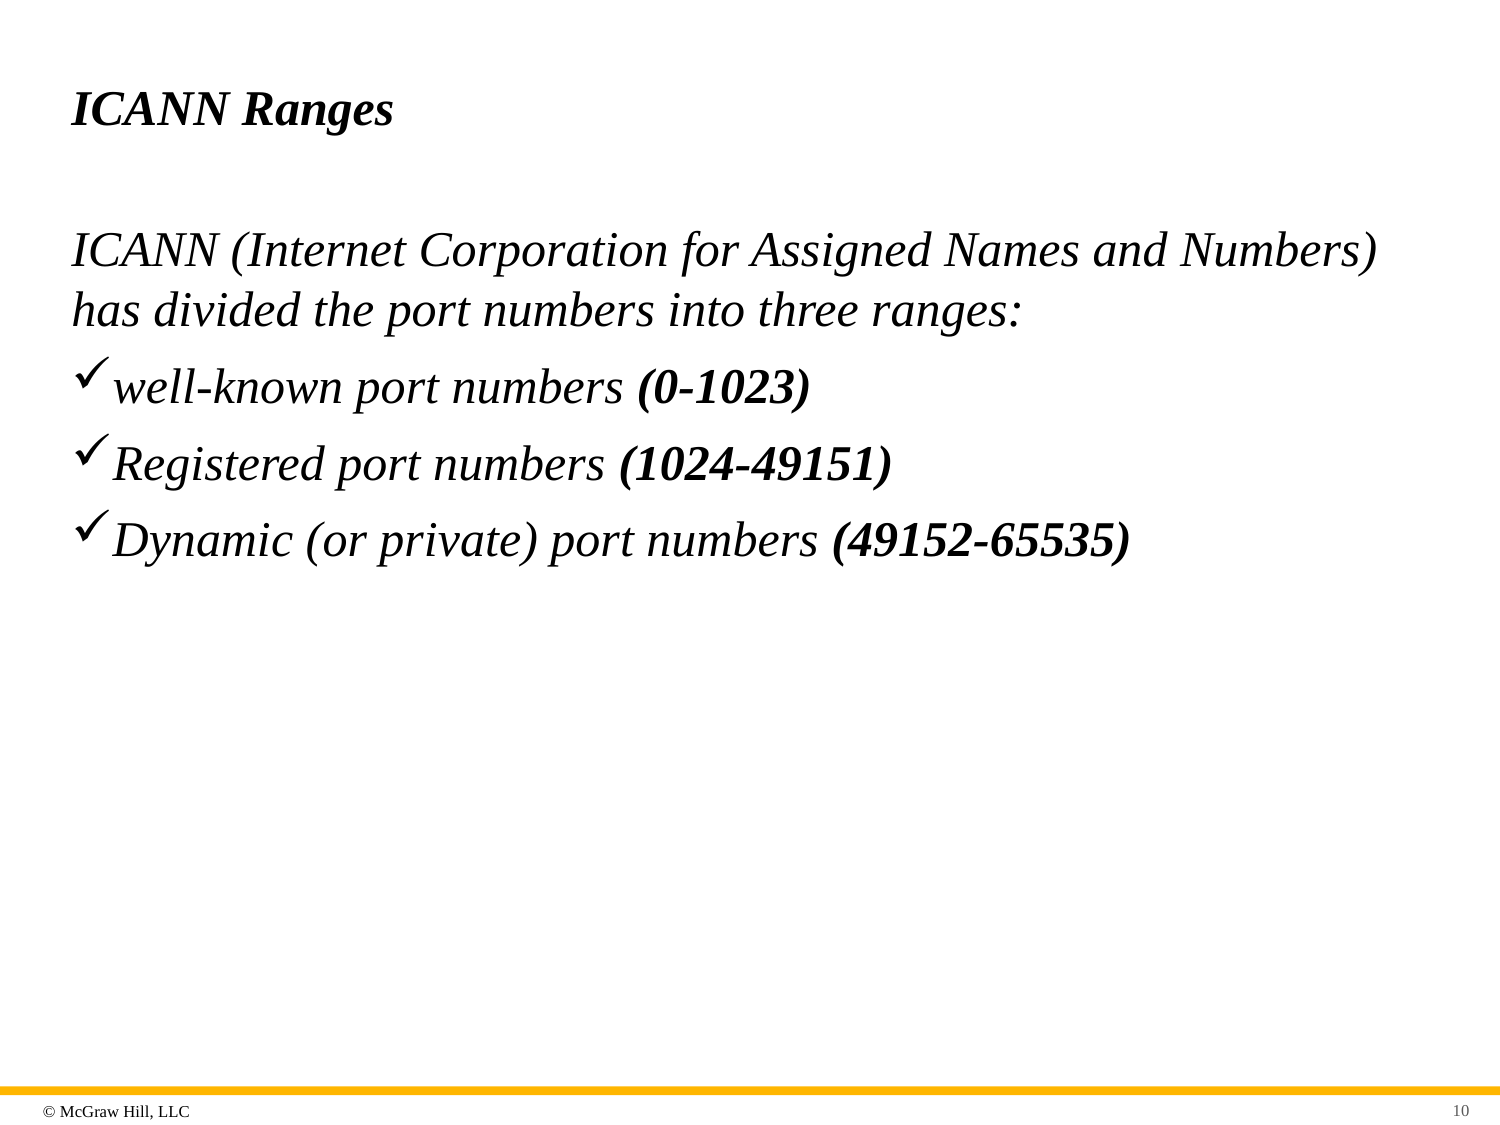

# ICANN Ranges
ICANN (Internet Corporation for Assigned Names and Numbers) has divided the port numbers into three ranges:
well-known port numbers (0-1023)
Registered port numbers (1024-49151)
Dynamic (or private) port numbers (49152-65535)
10